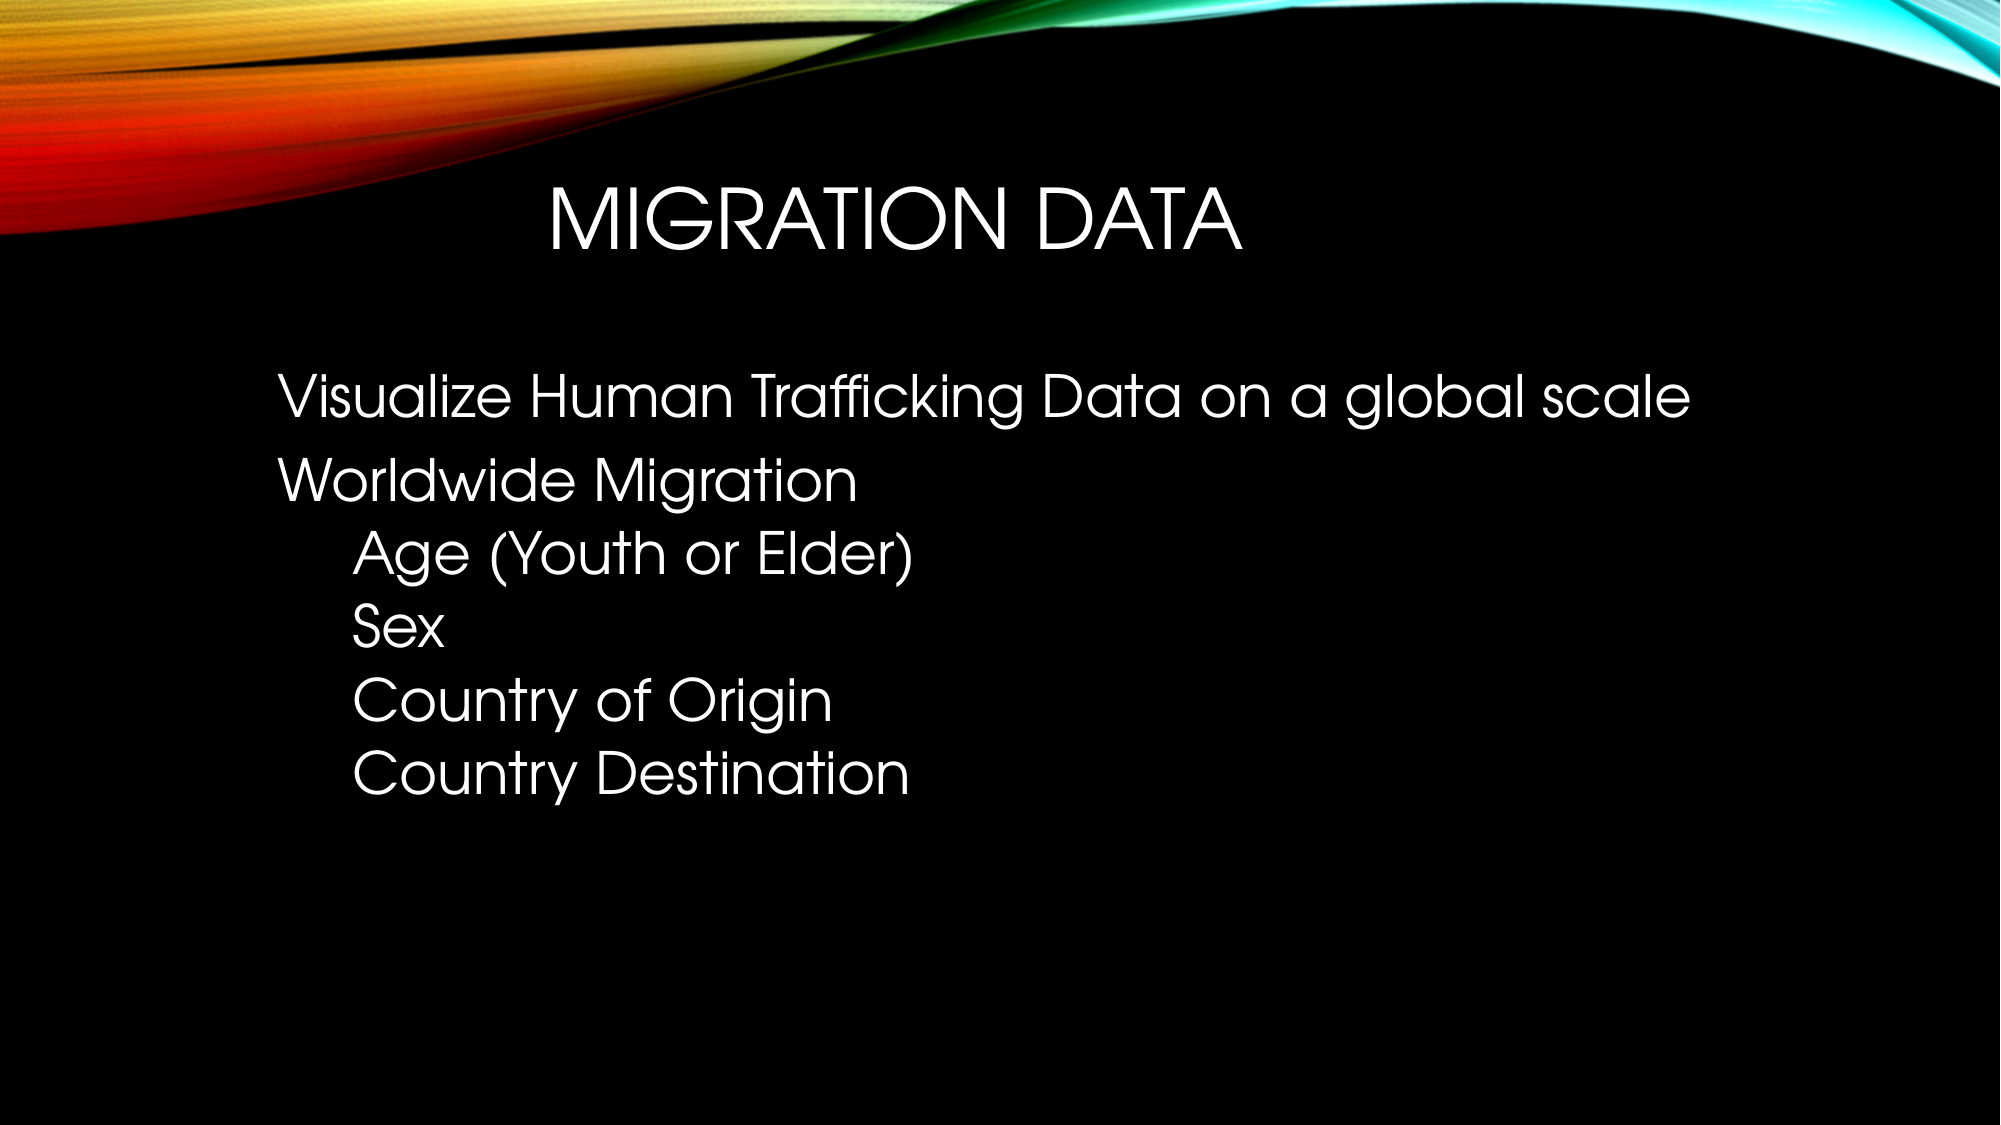

Migration Data
	Visualize Human Trafficking Data on a global scale
	Worldwide Migration
Age (Youth or Elder)
Sex
Country of Origin
Country Destination